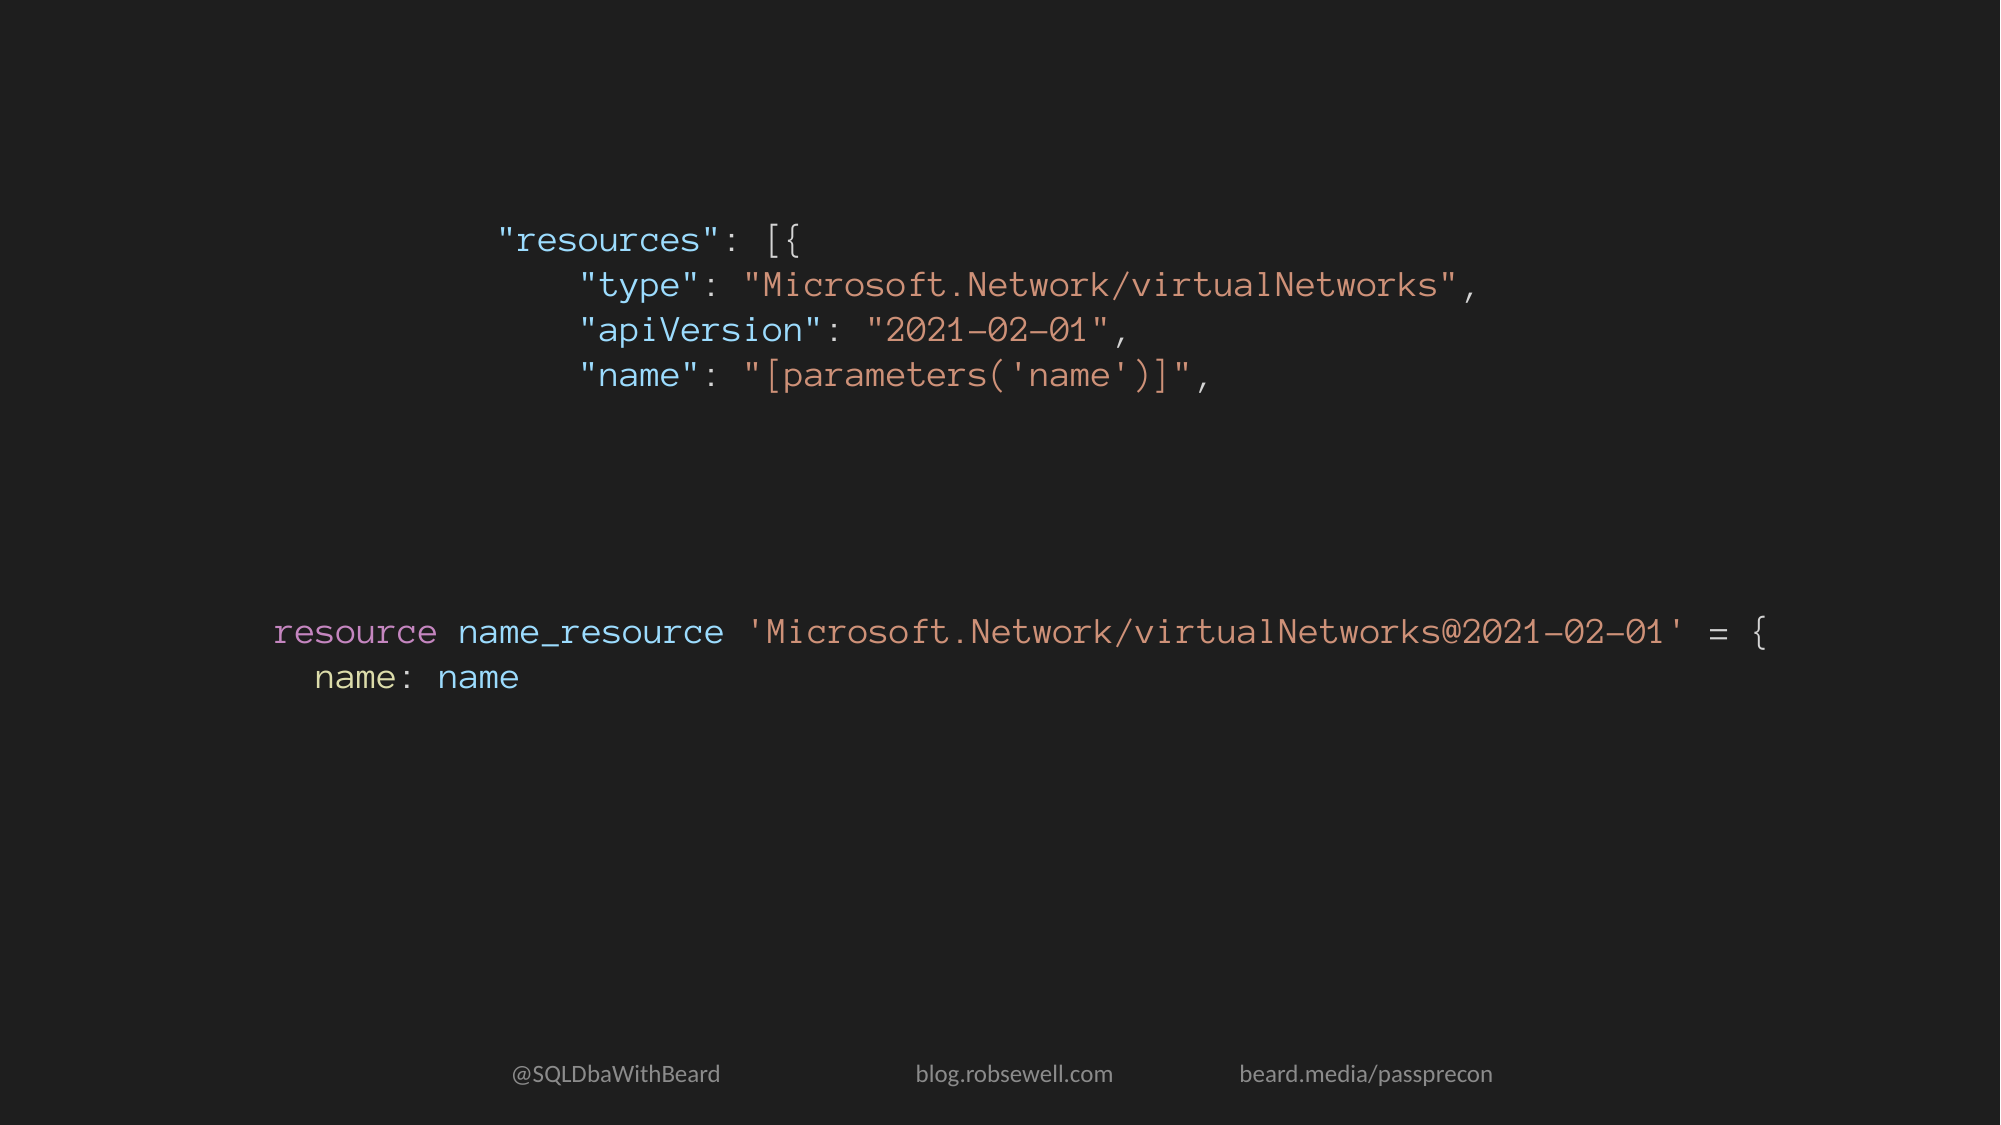

"resources": [{
        "type": "Microsoft.Network/virtualNetworks",
        "apiVersion": "2021-02-01",
        "name": "[parameters('name')]",
resource name_resource 'Microsoft.Network/virtualNetworks@2021-02-01' = {
  name: name
@SQLDbaWithBeard                                  blog.robsewell.com                      beard.media/passprecon